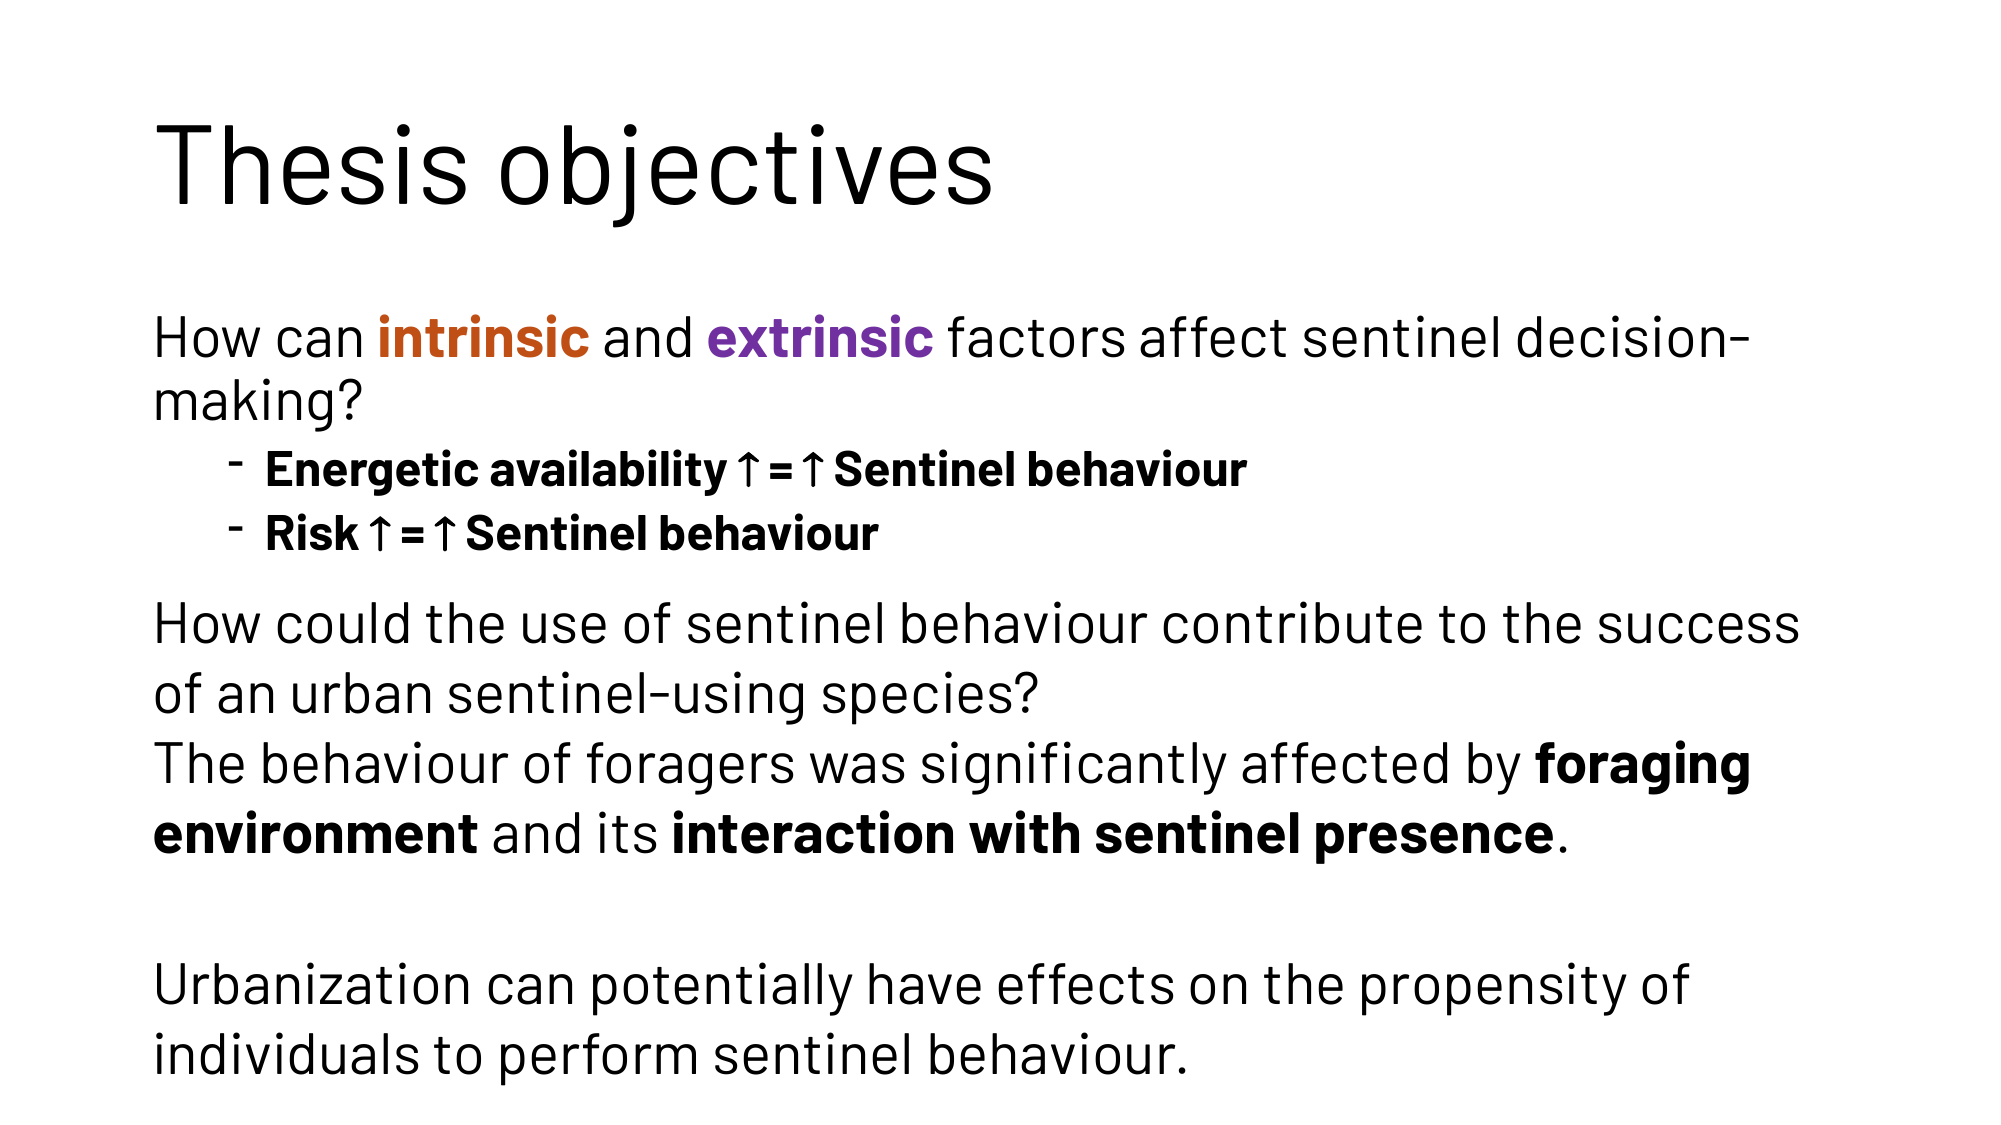

# Thesis objectives
How can intrinsic and extrinsic factors affect sentinel decision-making?
Energetic availability ↑ = ↑ Sentinel behaviour
Risk ↑ = ↑ Sentinel behaviour

How could the use of sentinel behaviour contribute to the success of an urban sentinel-using species?
The behaviour of foragers was significantly affected by foraging environment and its interaction with sentinel presence.

Urbanization can potentially have effects on the propensity of individuals to perform sentinel behaviour.